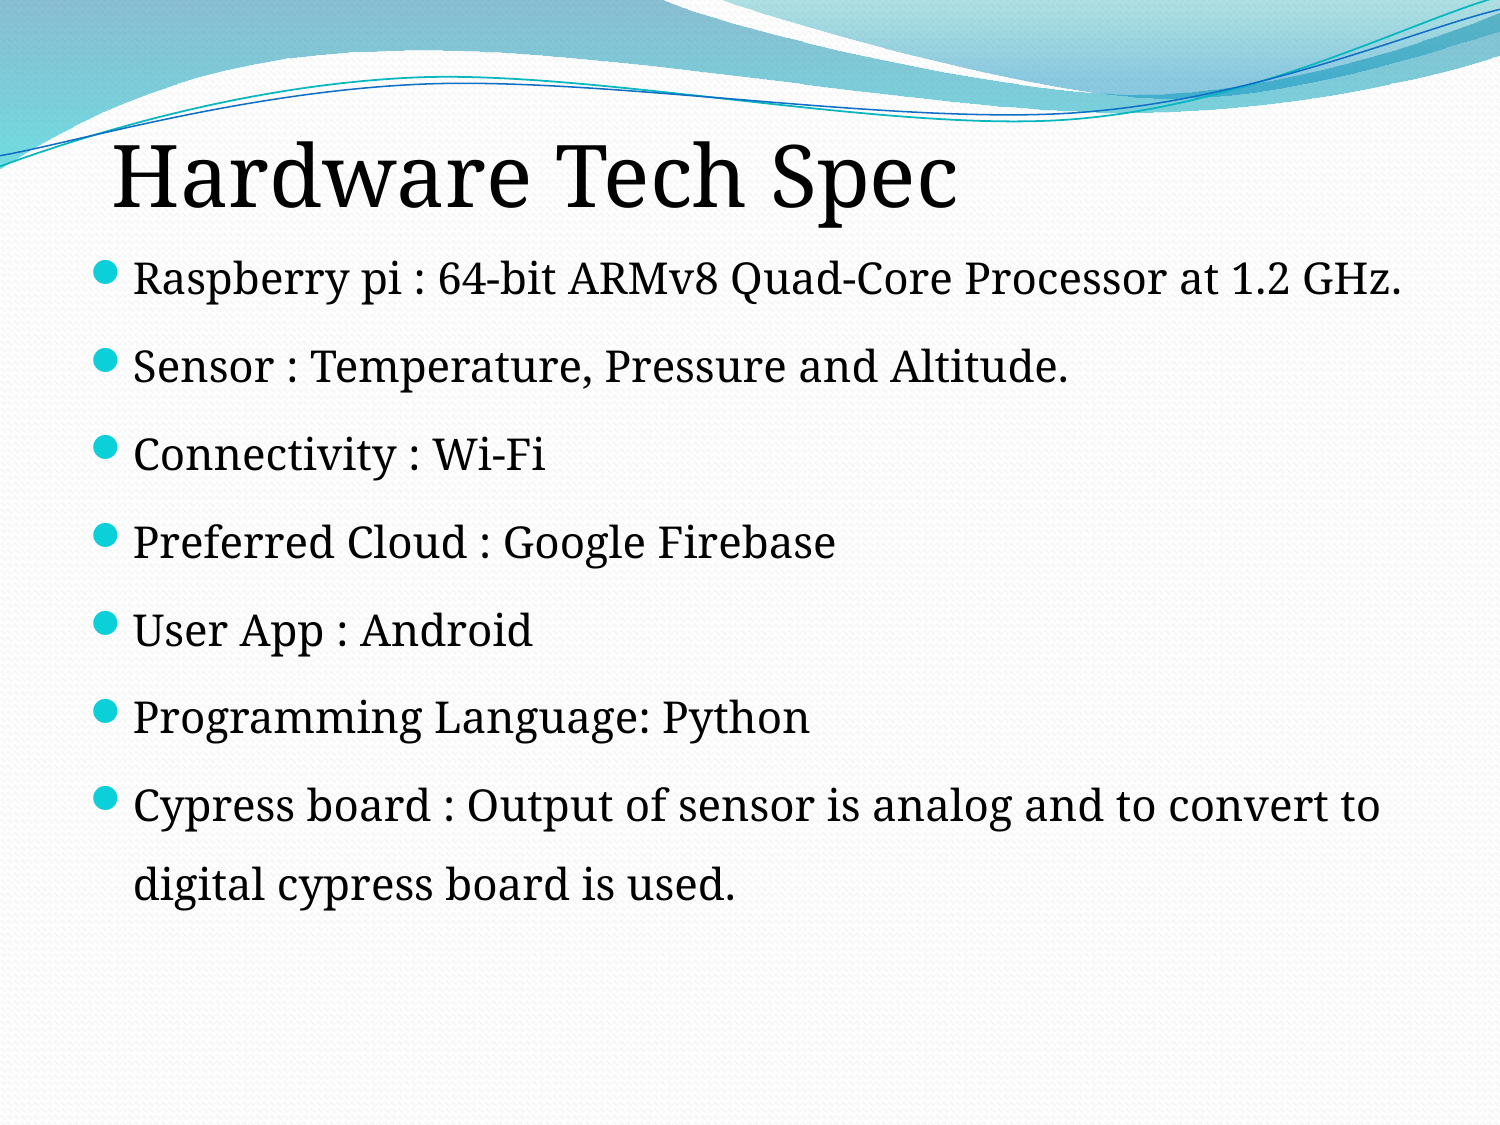

Hardware Tech Spec
Raspberry pi : 64-bit ARMv8 Quad-Core Processor at 1.2 GHz.
Sensor : Temperature, Pressure and Altitude.
Connectivity : Wi-Fi
Preferred Cloud : Google Firebase
User App : Android
Programming Language: Python
Cypress board : Output of sensor is analog and to convert to digital cypress board is used.